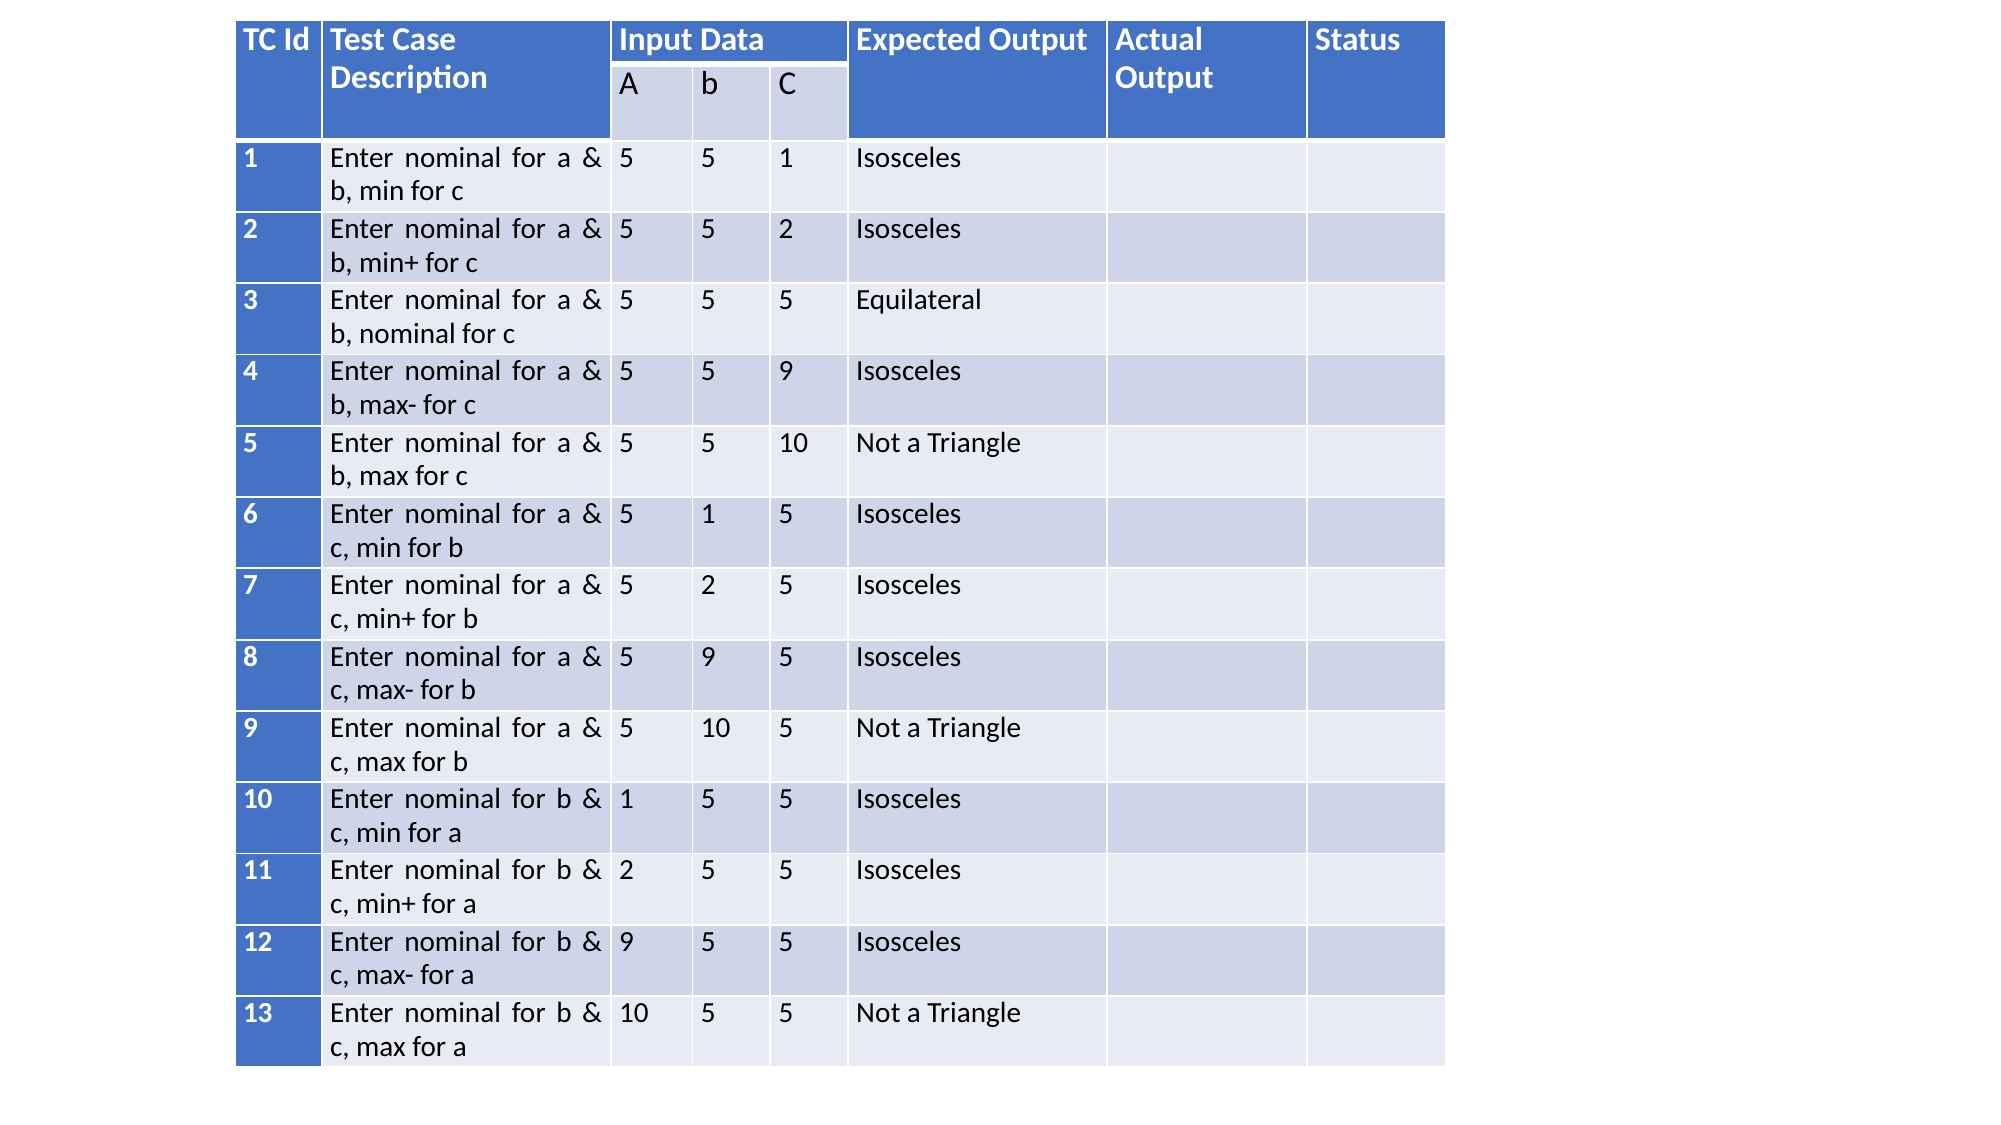

| TC Id | Test Case Description | Input Data |  |  | Expected Output | Actual Output | Status |
| --- | --- | --- | --- | --- | --- | --- | --- |
|  |  | A | b | C |  |  |  |
| 1 | Enter nominal for a & b, min for c | 5 | 5 | 1 | Isosceles |  |  |
| 2 | Enter nominal for a & b, min+ for c | 5 | 5 | 2 | Isosceles |  |  |
| 3 | Enter nominal for a & b, nominal for c | 5 | 5 | 5 | Equilateral |  |  |
| 4 | Enter nominal for a & b, max- for c | 5 | 5 | 9 | Isosceles |  |  |
| 5 | Enter nominal for a & b, max for c | 5 | 5 | 10 | Not a Triangle |  |  |
| 6 | Enter nominal for a & c, min for b | 5 | 1 | 5 | Isosceles |  |  |
| 7 | Enter nominal for a & c, min+ for b | 5 | 2 | 5 | Isosceles |  |  |
| 8 | Enter nominal for a & c, max- for b | 5 | 9 | 5 | Isosceles |  |  |
| 9 | Enter nominal for a & c, max for b | 5 | 10 | 5 | Not a Triangle |  |  |
| 10 | Enter nominal for b & c, min for a | 1 | 5 | 5 | Isosceles |  |  |
| 11 | Enter nominal for b & c, min+ for a | 2 | 5 | 5 | Isosceles |  |  |
| 12 | Enter nominal for b & c, max- for a | 9 | 5 | 5 | Isosceles |  |  |
| 13 | Enter nominal for b & c, max for a | 10 | 5 | 5 | Not a Triangle |  |  |